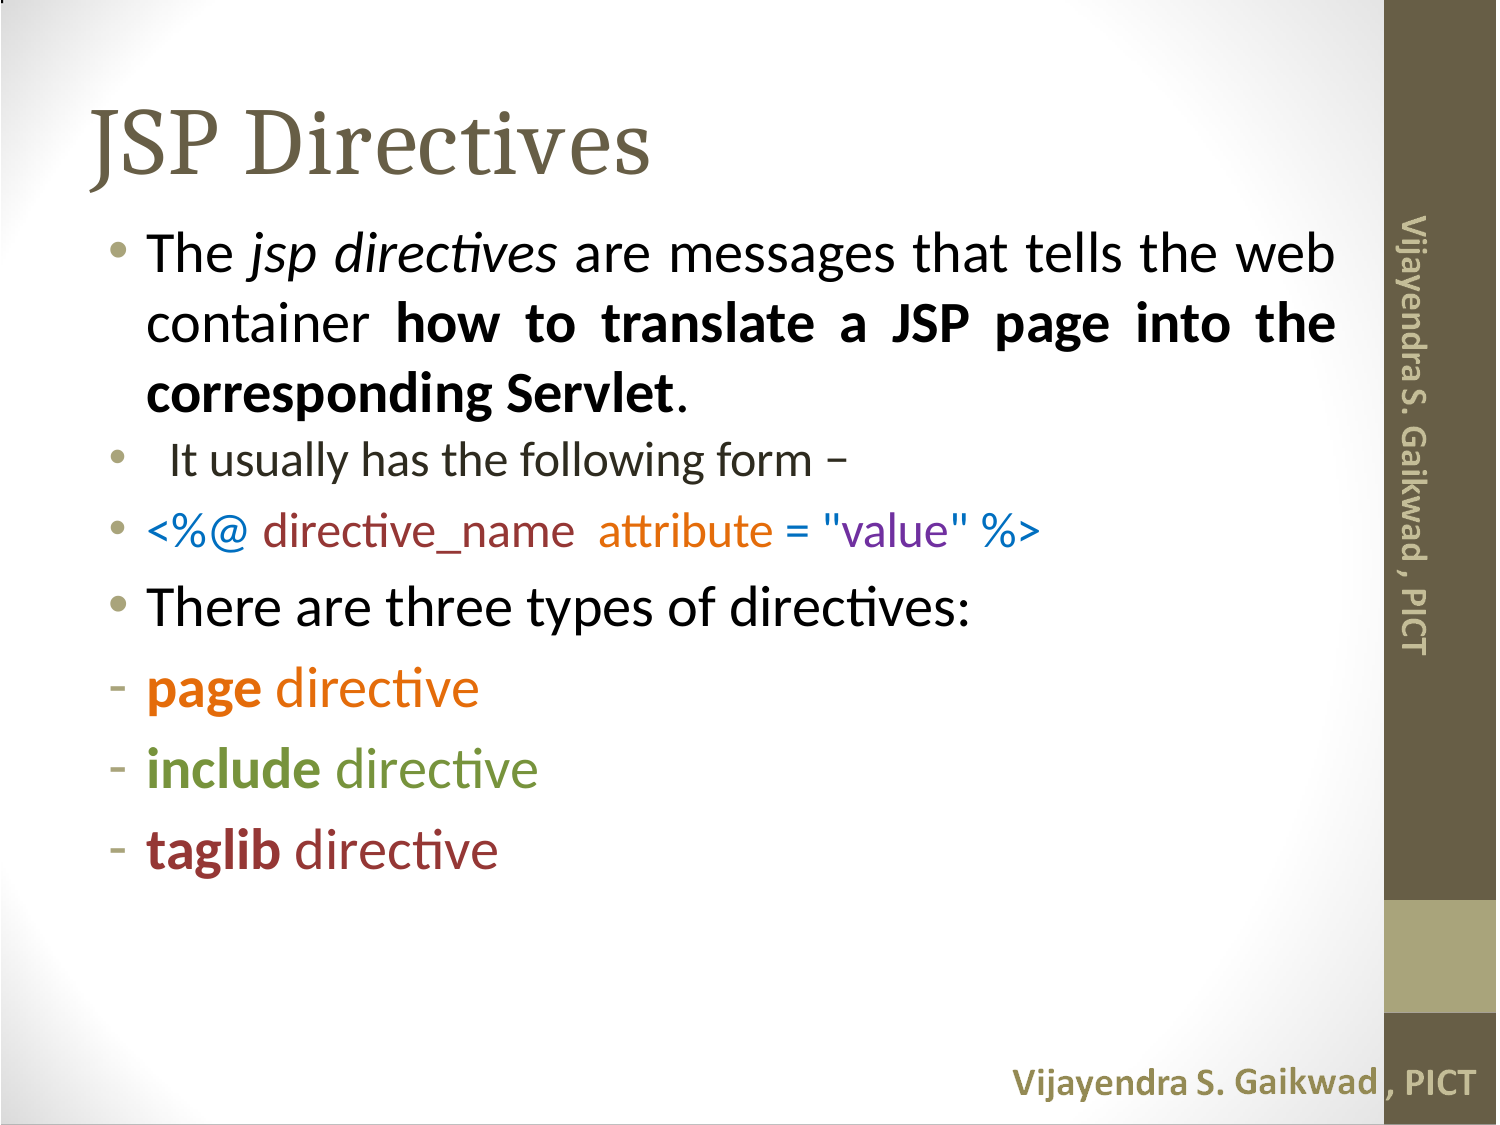

# JSP Directives
The jsp directives are messages that tells the web container how to translate a JSP page into the corresponding Servlet.
  It usually has the following form −
<%@ directive_name  attribute = "value" %>
There are three types of directives:
page directive
include directive
taglib directive